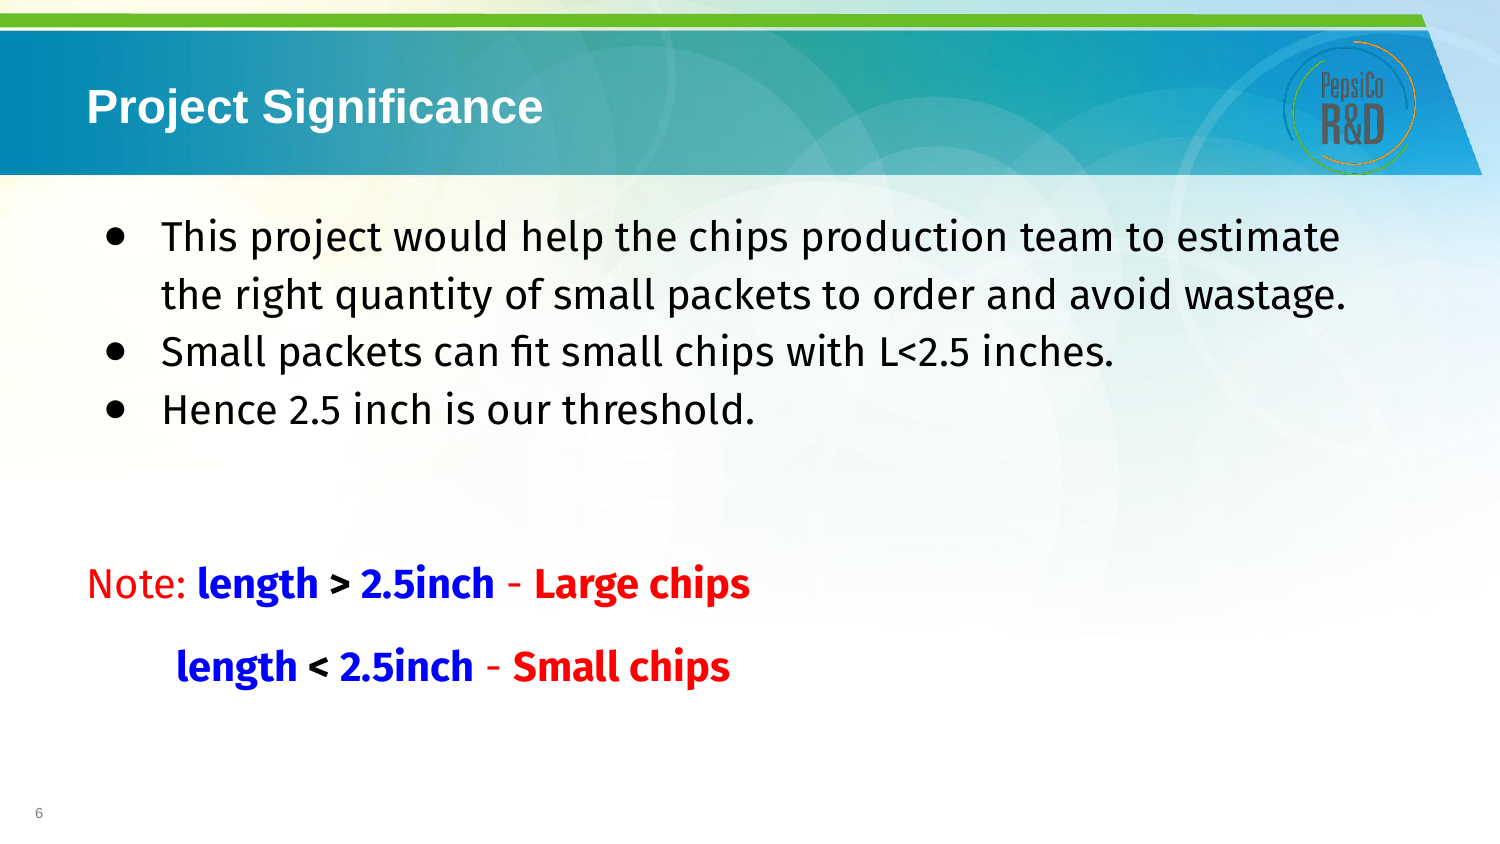

# Project Significance
This project would help the chips production team to estimate the right quantity of small packets to order and avoid wastage.
Small packets can fit small chips with L<2.5 inches.
Hence 2.5 inch is our threshold.

Note: length > 2.5inch - Large chips
         length < 2.5inch - Small chips

6